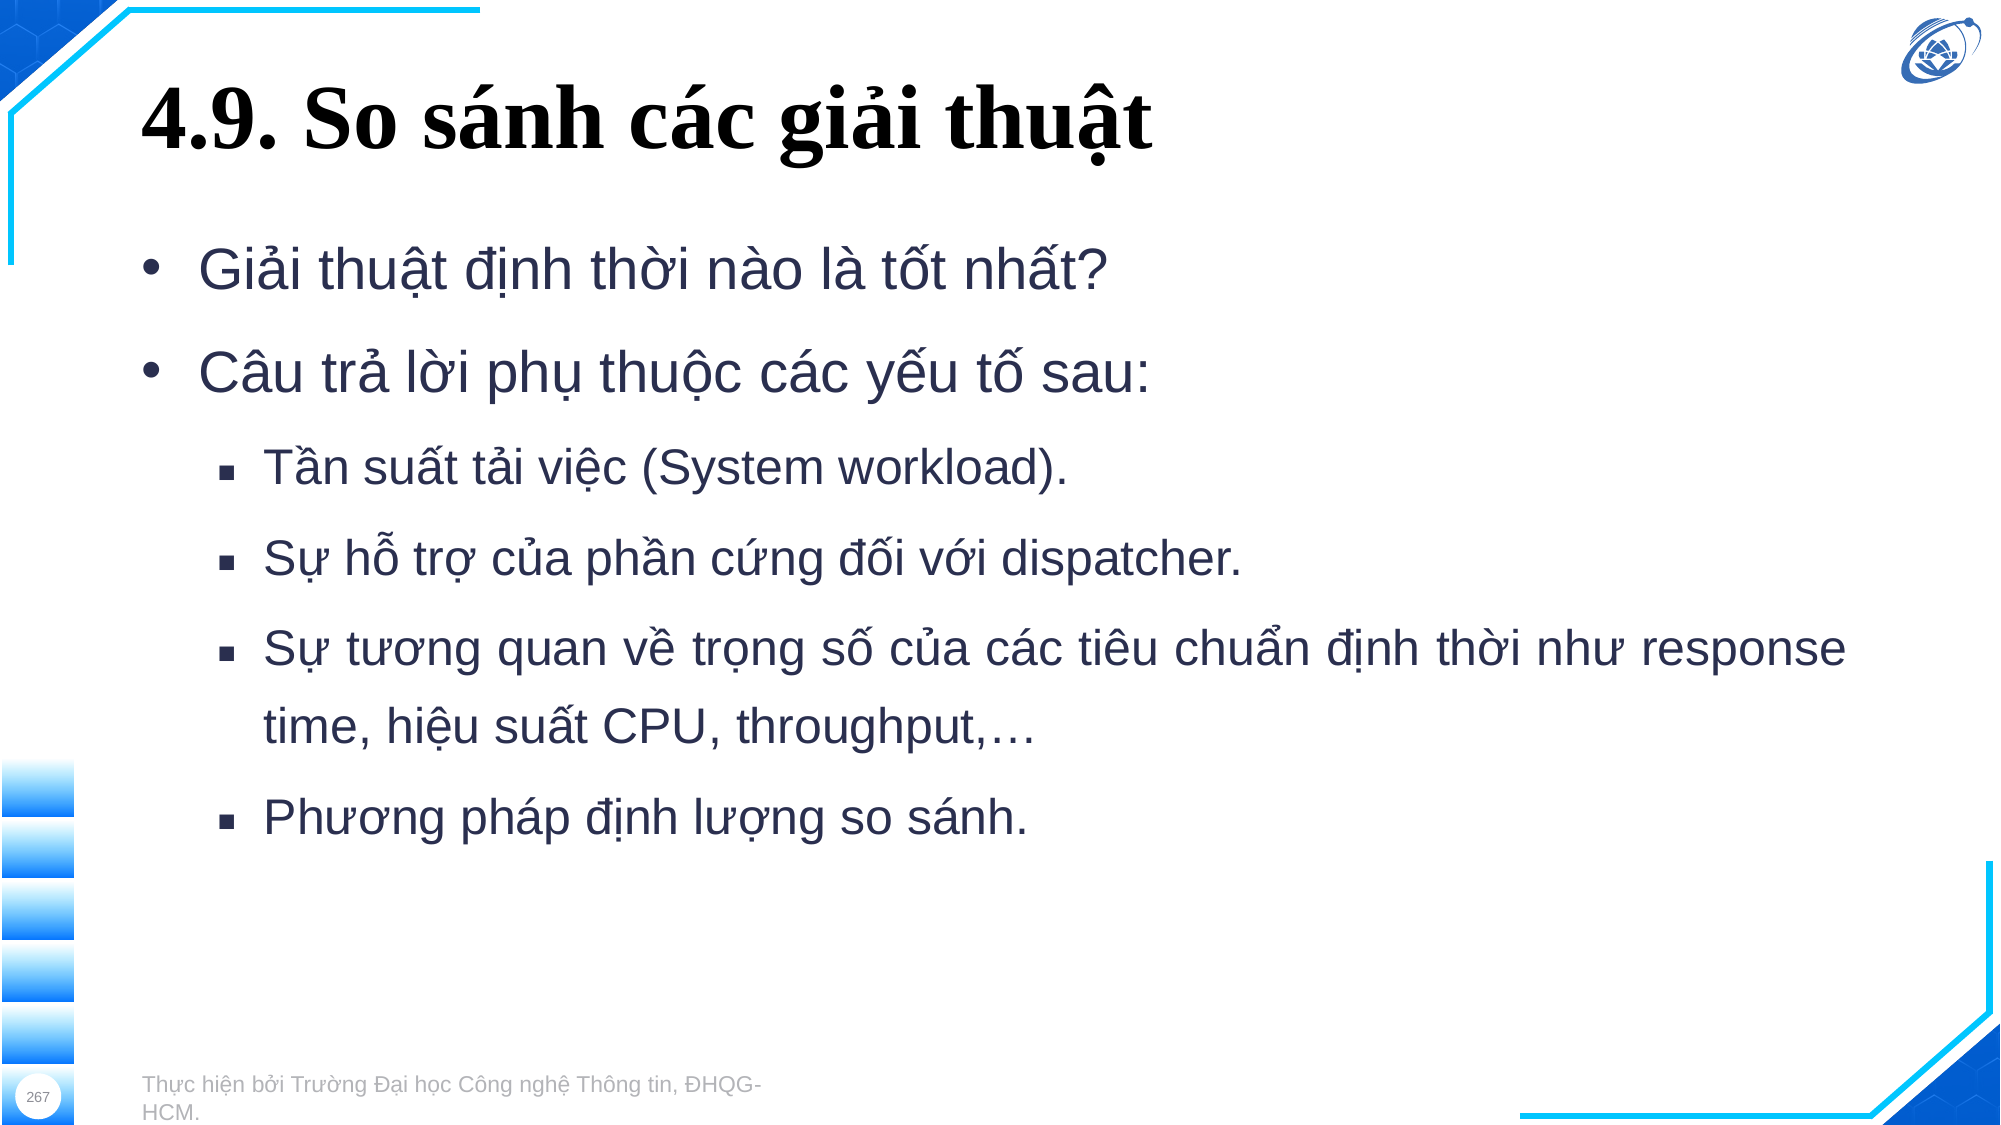

# 4.9. So sánh các giải thuật
Giải thuật định thời nào là tốt nhất?
Câu trả lời phụ thuộc các yếu tố sau:
Tần suất tải việc (System workload).
Sự hỗ trợ của phần cứng đối với dispatcher.
Sự tương quan về trọng số của các tiêu chuẩn định thời như response time, hiệu suất CPU, throughput,…
Phương pháp định lượng so sánh.

Thực hiện bởi Trường Đại học Công nghệ Thông tin, ĐHQG-HCM.
267